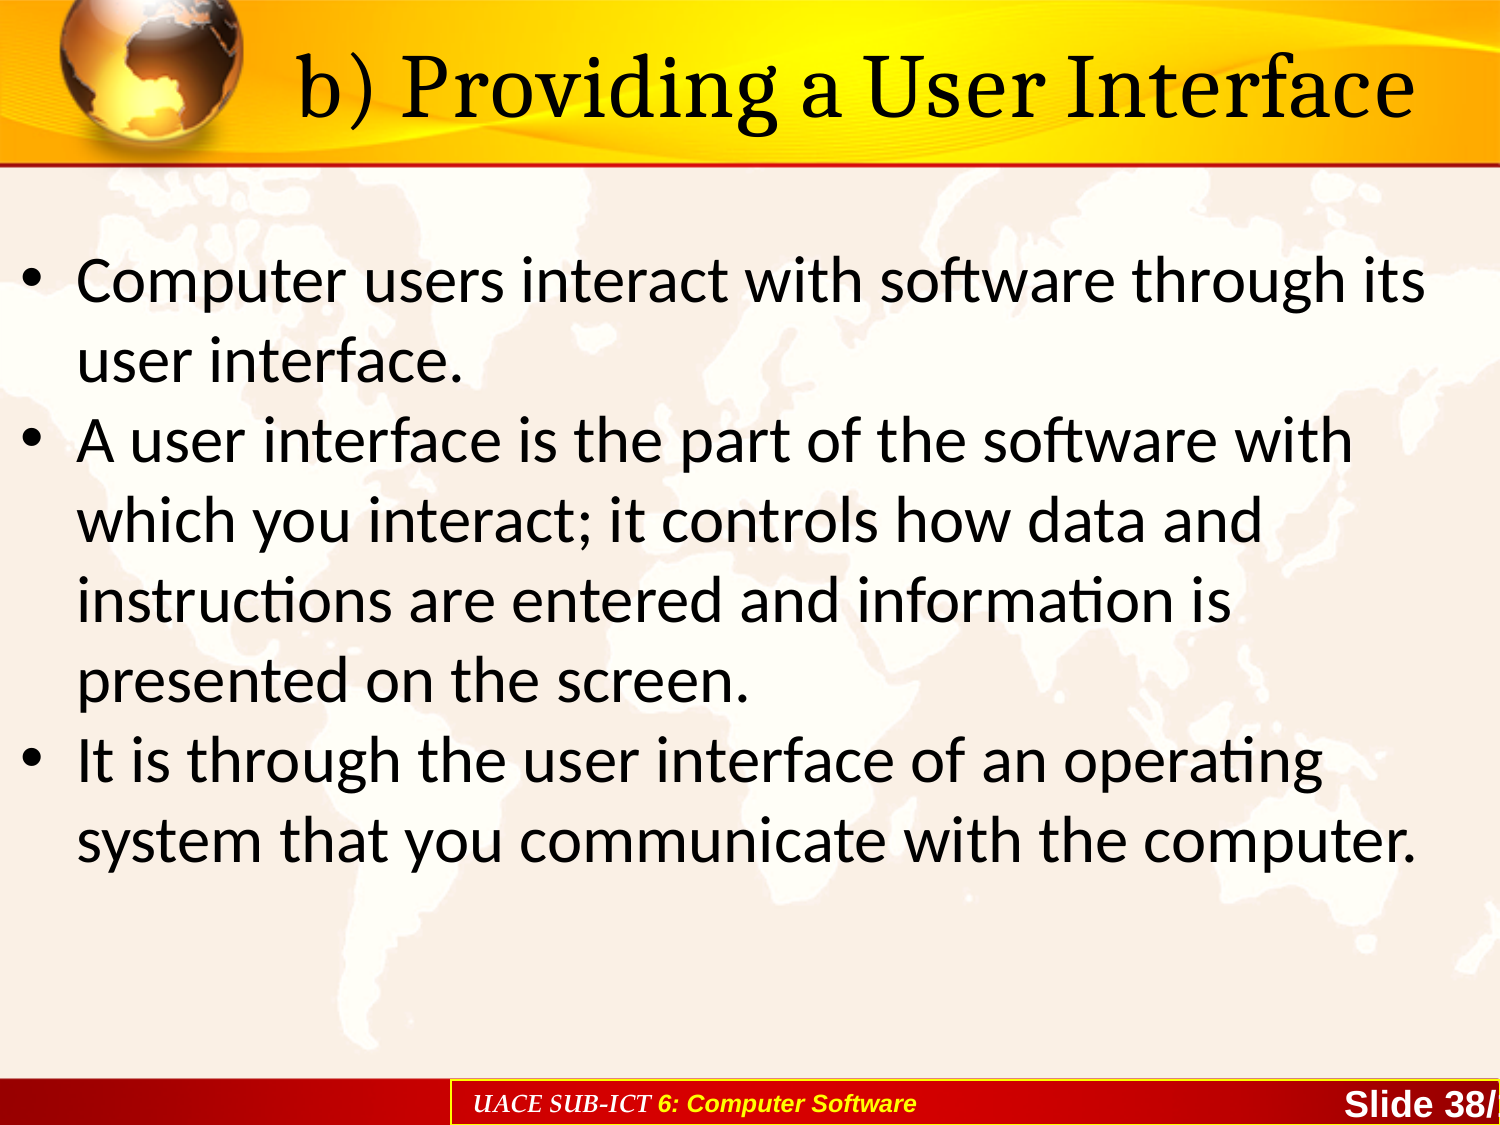

# b) Providing a User Interface
Computer users interact with software through its user interface.
A user interface is the part of the software with which you interact; it controls how data and instructions are entered and information is presented on the screen.
It is through the user interface of an operating system that you communicate with the computer.